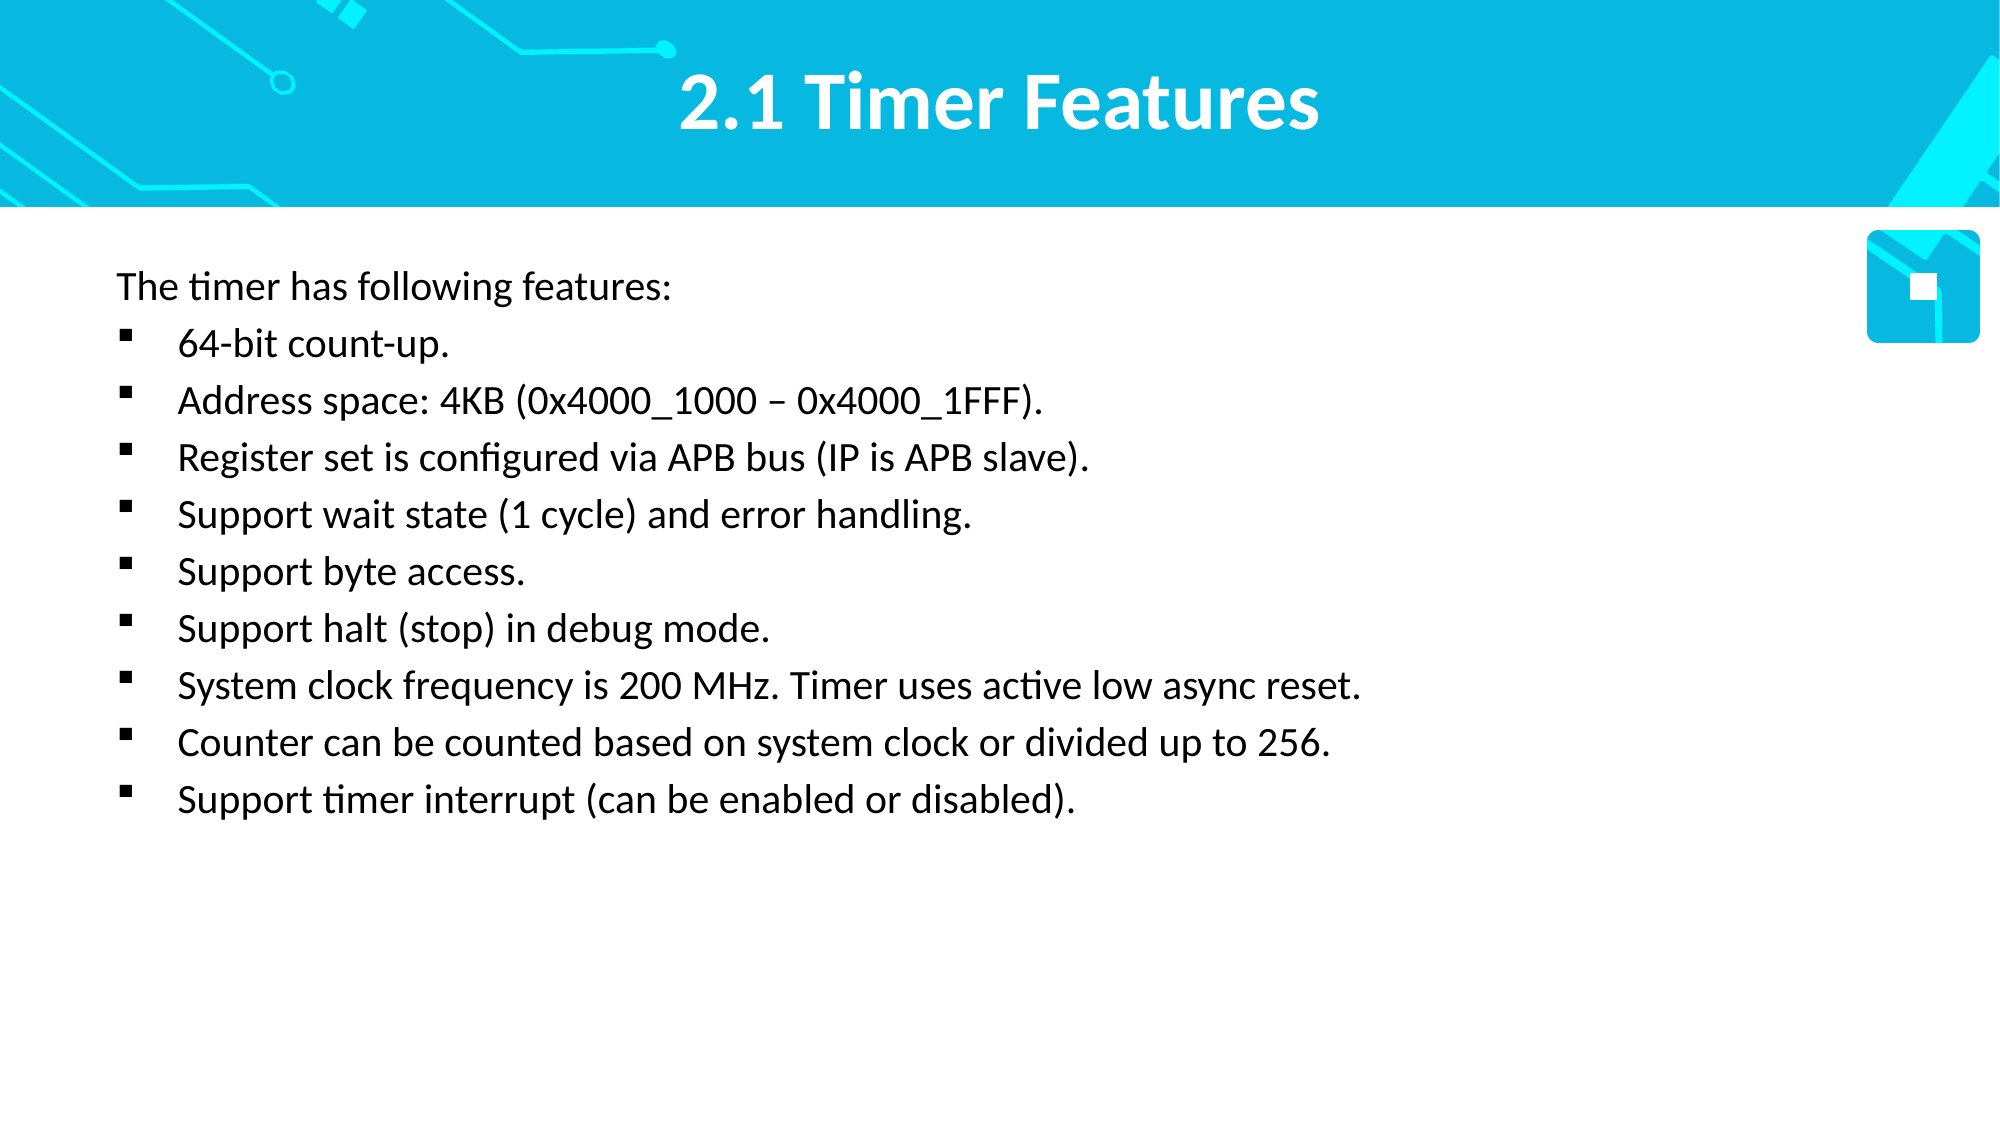

# 2.1 Timer Features
The timer has following features:
64-bit count-up.
Address space: 4KB (0x4000_1000 – 0x4000_1FFF).
Register set is configured via APB bus (IP is APB slave).
Support wait state (1 cycle) and error handling.
Support byte access.
Support halt (stop) in debug mode.
System clock frequency is 200 MHz. Timer uses active low async reset.
Counter can be counted based on system clock or divided up to 256.
Support timer interrupt (can be enabled or disabled).